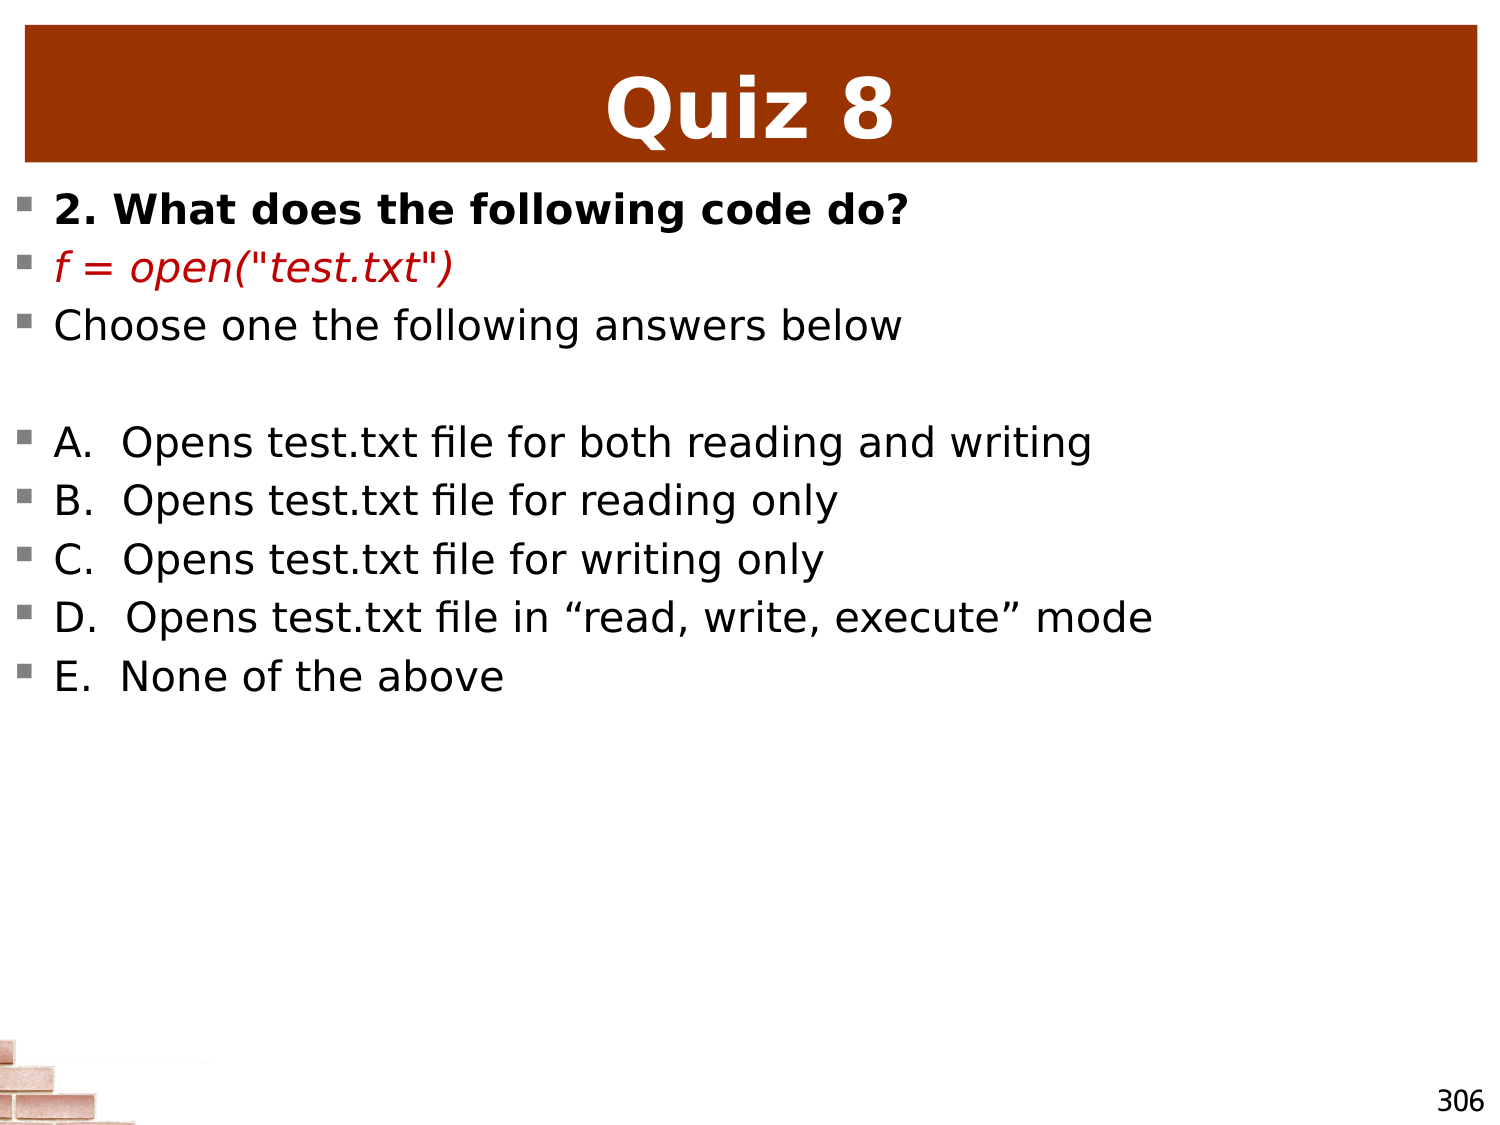

# Quiz 8
2. What does the following code do?
f = open("test.txt")
Choose one the following answers below

A.  Opens test.txt file for both reading and writing
B.  Opens test.txt file for reading only
C.  Opens test.txt file for writing only
D.  Opens test.txt file in “read, write, execute” mode
E.  None of the above
306